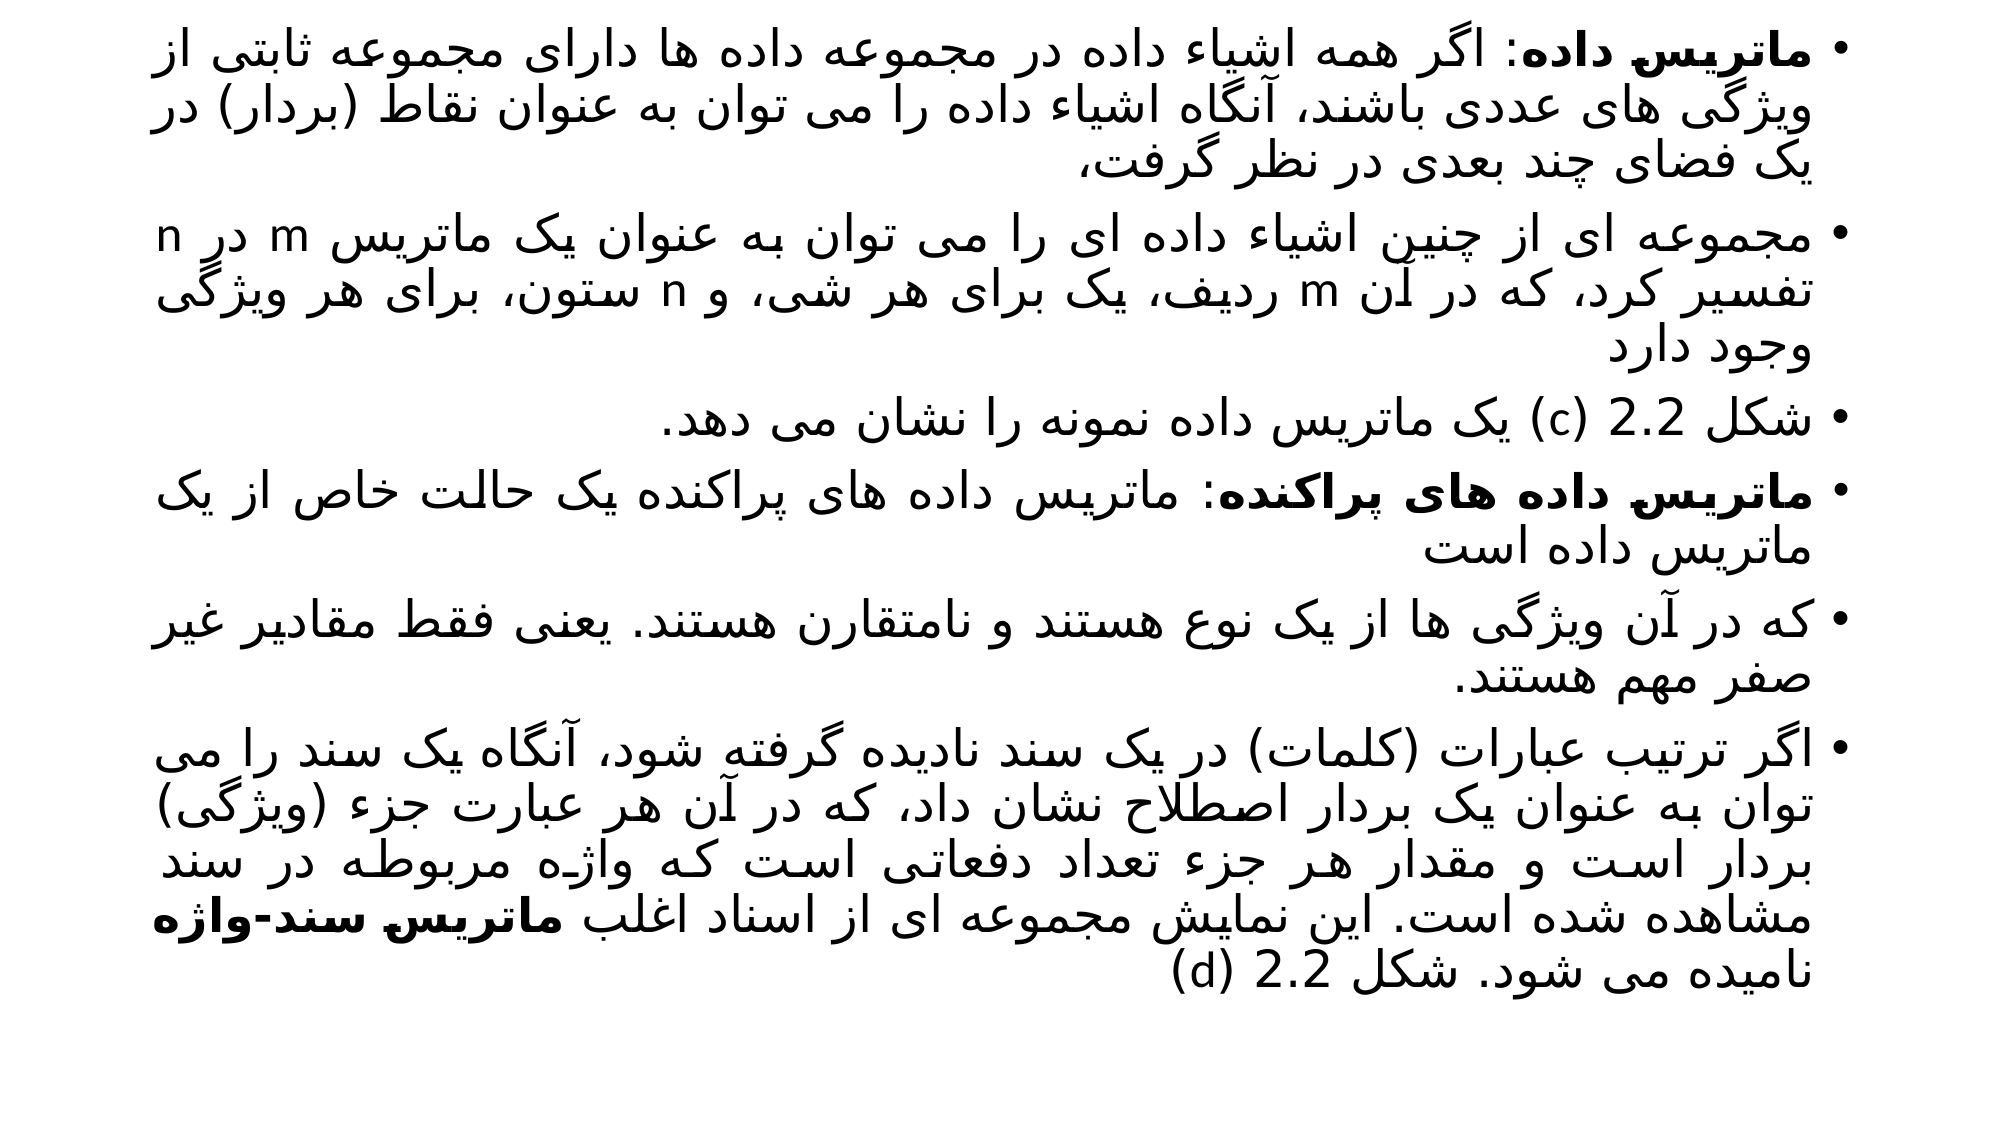

ماتریس داده: اگر همه اشیاء داده در مجموعه داده ها دارای مجموعه ثابتی از ویژگی های عددی باشند، آنگاه اشیاء داده را می توان به عنوان نقاط (بردار) در یک فضای چند بعدی در نظر گرفت،
مجموعه ای از چنین اشیاء داده ای را می توان به عنوان یک ماتریس m در n تفسیر کرد، که در آن m ردیف، یک برای هر شی، و n ستون، برای هر ویژگی وجود دارد
شکل 2.2 (c) یک ماتریس داده نمونه را نشان می دهد.
ماتریس داده های پراکنده: ماتریس داده های پراکنده یک حالت خاص از یک ماتریس داده است
که در آن ویژگی ها از یک نوع هستند و نامتقارن هستند. یعنی فقط مقادیر غیر صفر مهم هستند.
اگر ترتیب عبارات (کلمات) در یک سند نادیده گرفته شود، آنگاه یک سند را می توان به عنوان یک بردار اصطلاح نشان داد، که در آن هر عبارت جزء (ویژگی) بردار است و مقدار هر جزء تعداد دفعاتی است که واژه مربوطه در سند مشاهده شده است. این نمایش مجموعه ای از اسناد اغلب ماتریس سند-واژه نامیده می شود. شکل 2.2 (d)